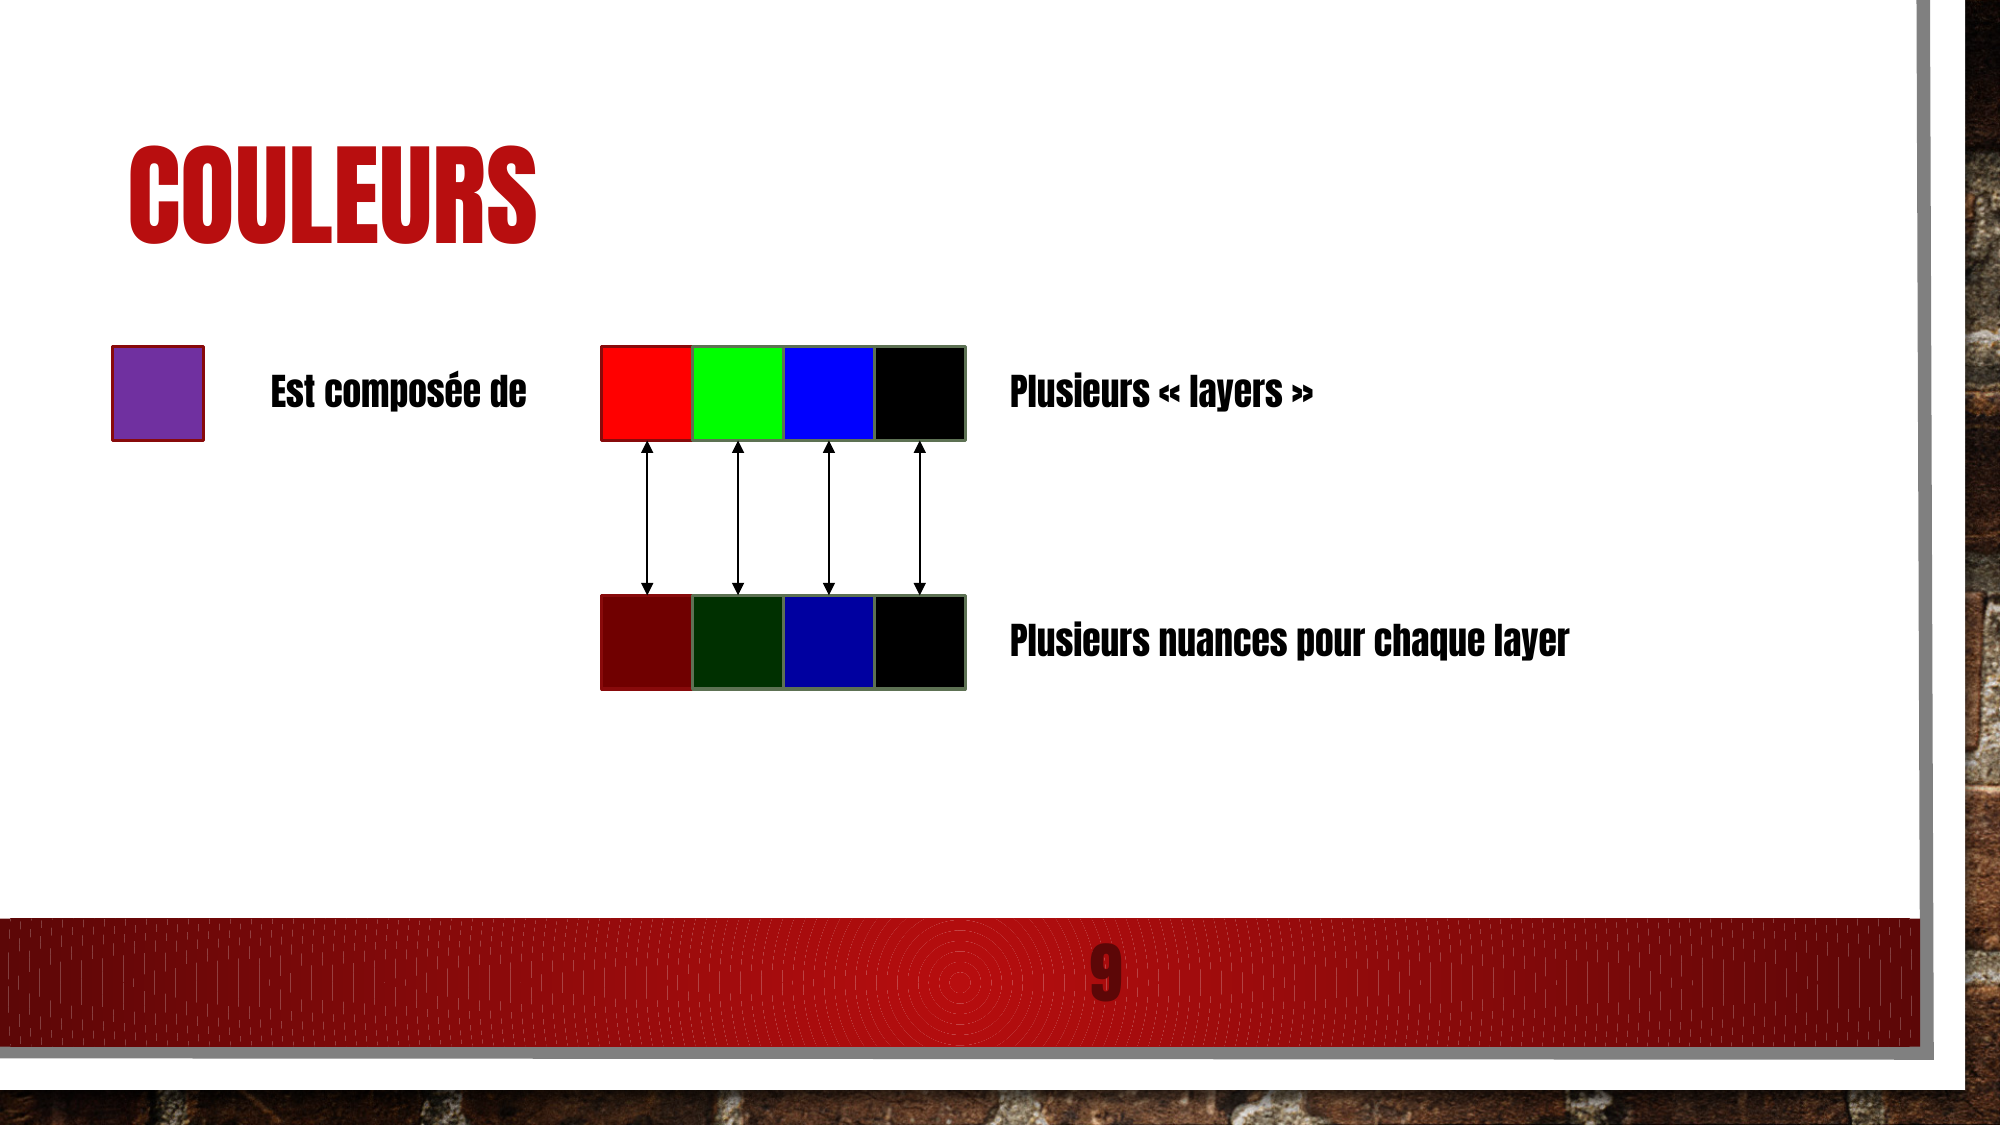

# Couleurs

Est composée de
Plusieurs « layers »

Plusieurs nuances pour chaque layer
9